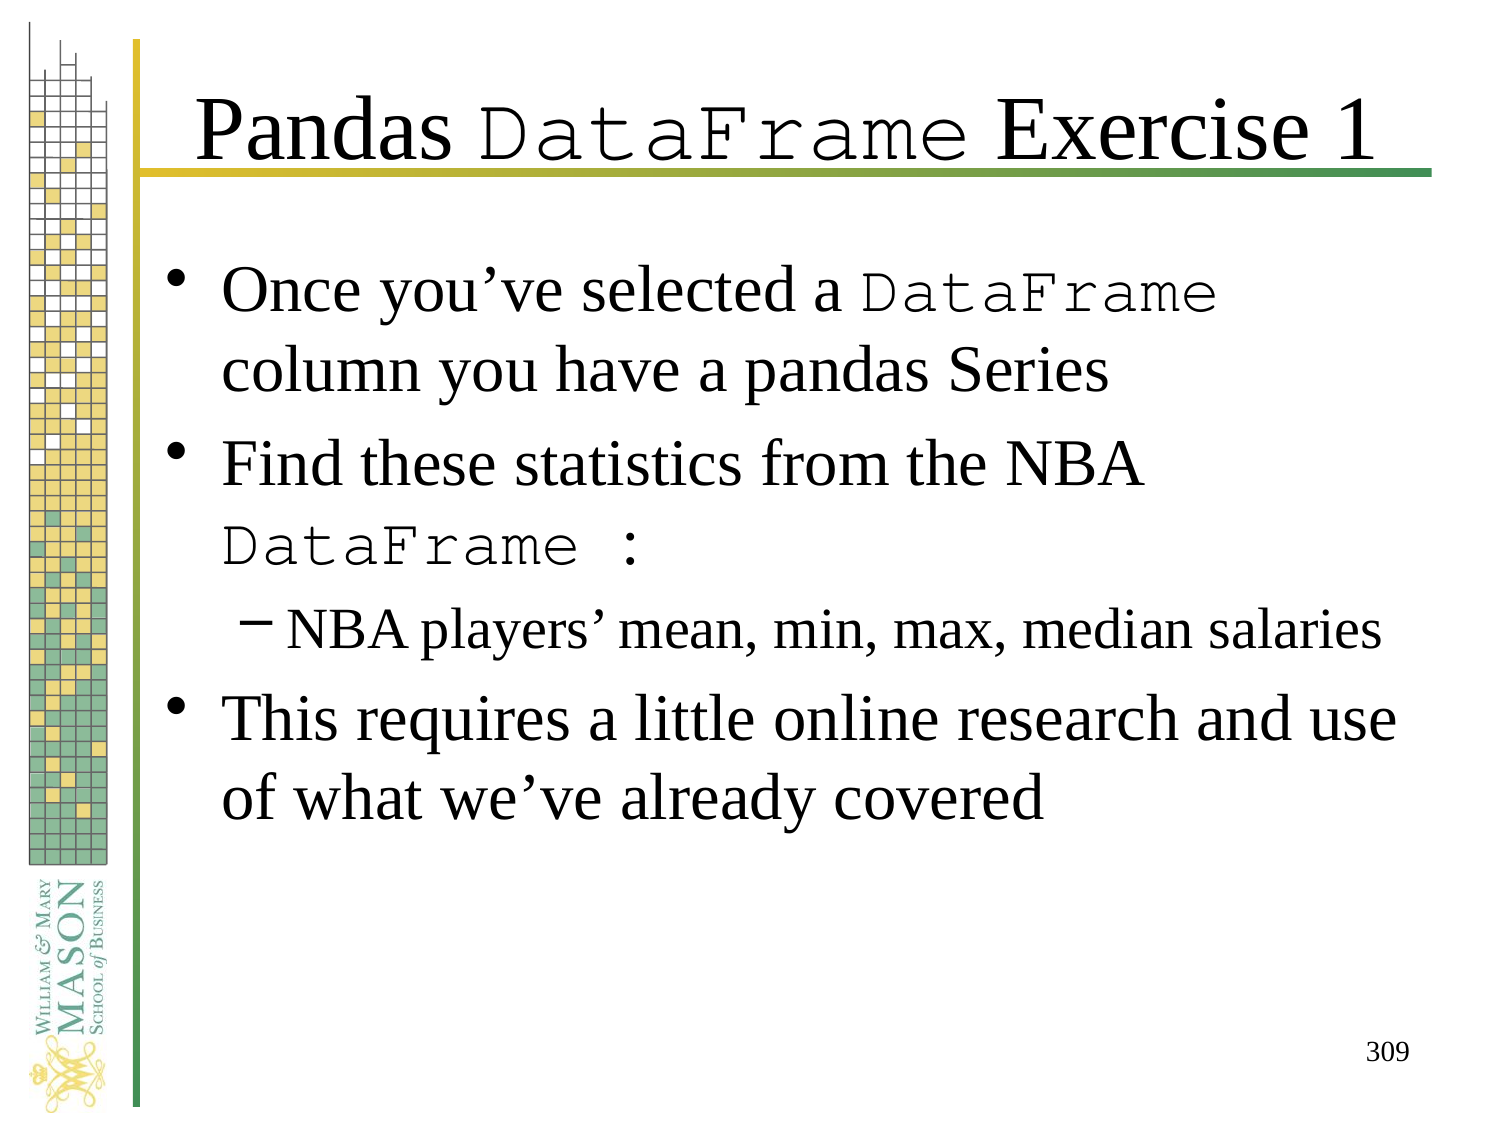

# Pandas DataFrame Exercise 1
Once you’ve selected a DataFrame column you have a pandas Series
Find these statistics from the NBA DataFrame :
NBA players’ mean, min, max, median salaries
This requires a little online research and use of what we’ve already covered
309